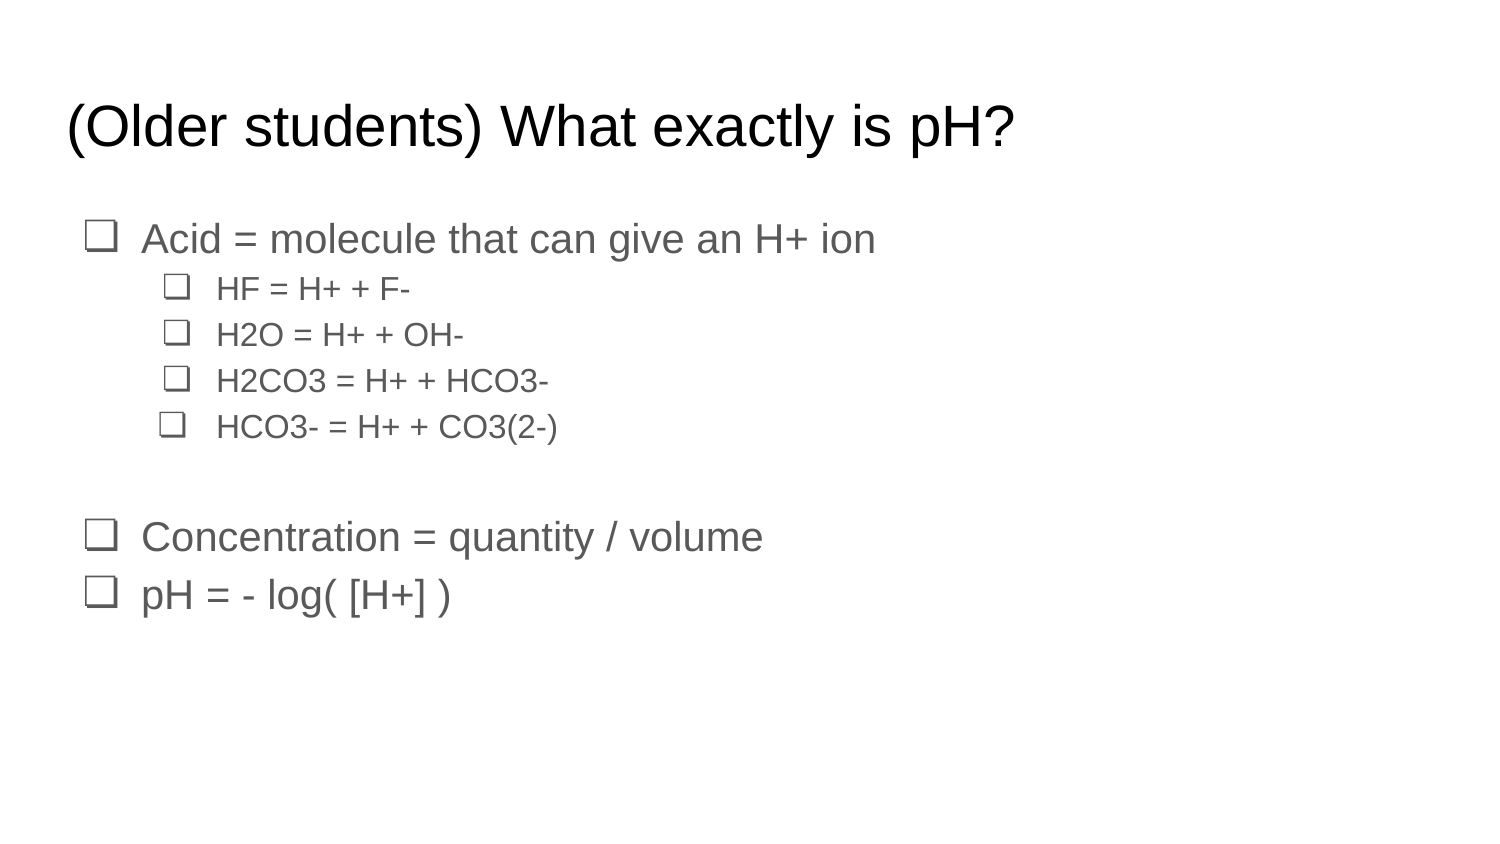

# (Older students) What exactly is pH?
Acid = molecule that can give an H+ ion
HF = H+ + F-
H2O = H+ + OH-
H2CO3 = H+ + HCO3-
HCO3- = H+ + CO3(2-)
Concentration = quantity / volume
pH = - log( [H+] )